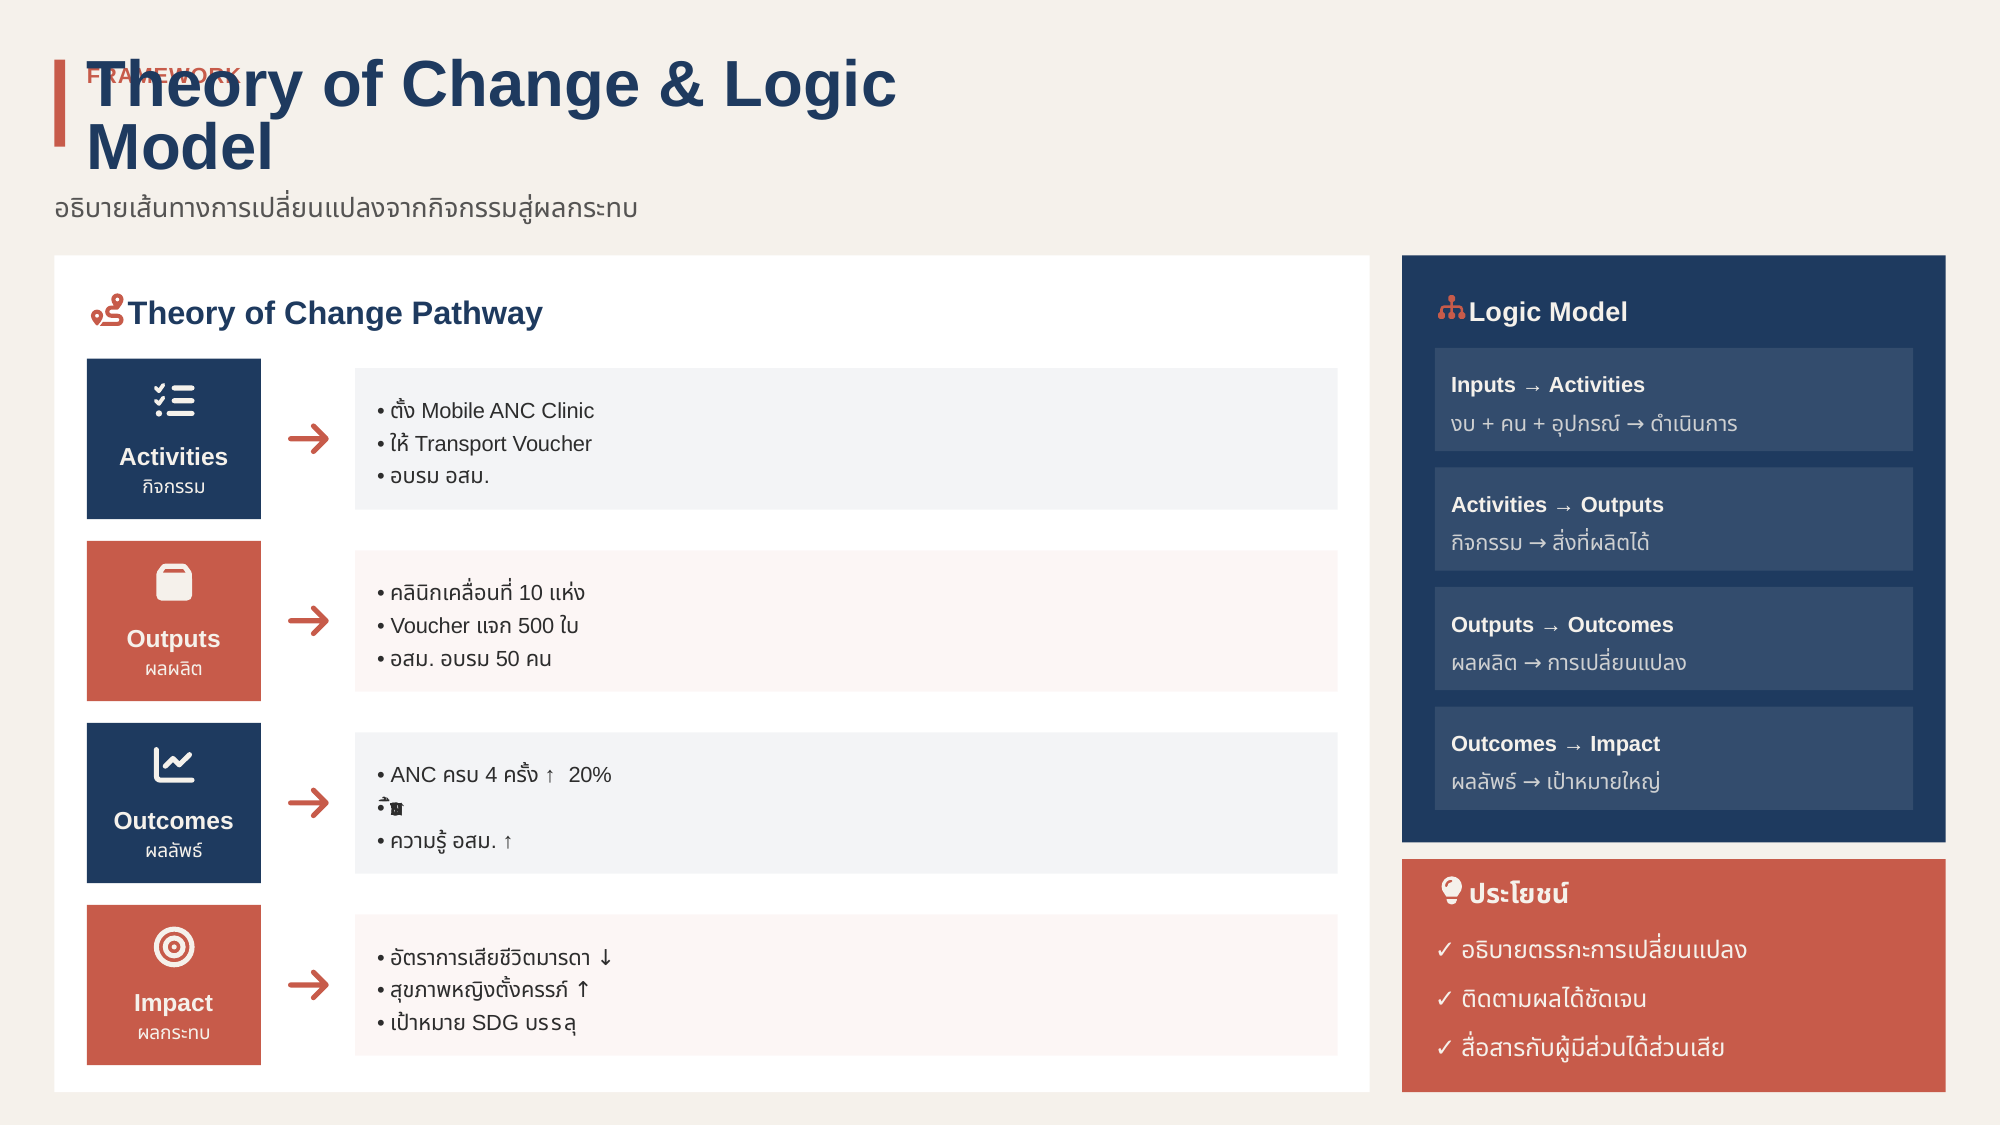

FRAMEWORK

Theory of Change & Logic Model
อธิบายเส้นทางการเปลี่ยนแปลงจากกิจกรรมสู่ผลกระทบ

Theory of Change Pathway
Logic Model

Inputs → Activities

• ตั้ง Mobile ANC Clinic
งบ + คน + อุปกรณ์ → ดำเนินการ

• ให้ Transport Voucher
Activities
• อบรม อสม.

กิจกรรม
Activities → Outputs
กิจกรรม → สิ่งที่ผลิตได้

• คลินิกเคลื่อนที่ 10 แห่ง

Outputs → Outcomes
• Voucher แจก 500 ใบ
Outputs
• อสม. อบรม 50 คน
ผลผลิต → การเปลี่ยนแปลง
ผลผลิต

Outcomes → Impact

• ANC ครบ 4 ครั้ง ↑ 20%
ผลลัพธ์ → เป้าหมายใหญ่

• การเข้าถึงบริการ ↑
Outcomes
• ความรู้ อสม. ↑
ผลลัพธ์

ประโยชน์

✓ อธิบายตรรกะการเปลี่ยนแปลง

• อัตราการเสียชีวิตมารดา ↓

• สุขภาพหญิงตั้งครรภ์ ↑
✓ ติดตามผลได้ชัดเจน
Impact
• เป้าหมาย SDG บรรลุ
ผลกระทบ
✓ สื่อสารกับผู้มีส่วนได้ส่วนเสีย